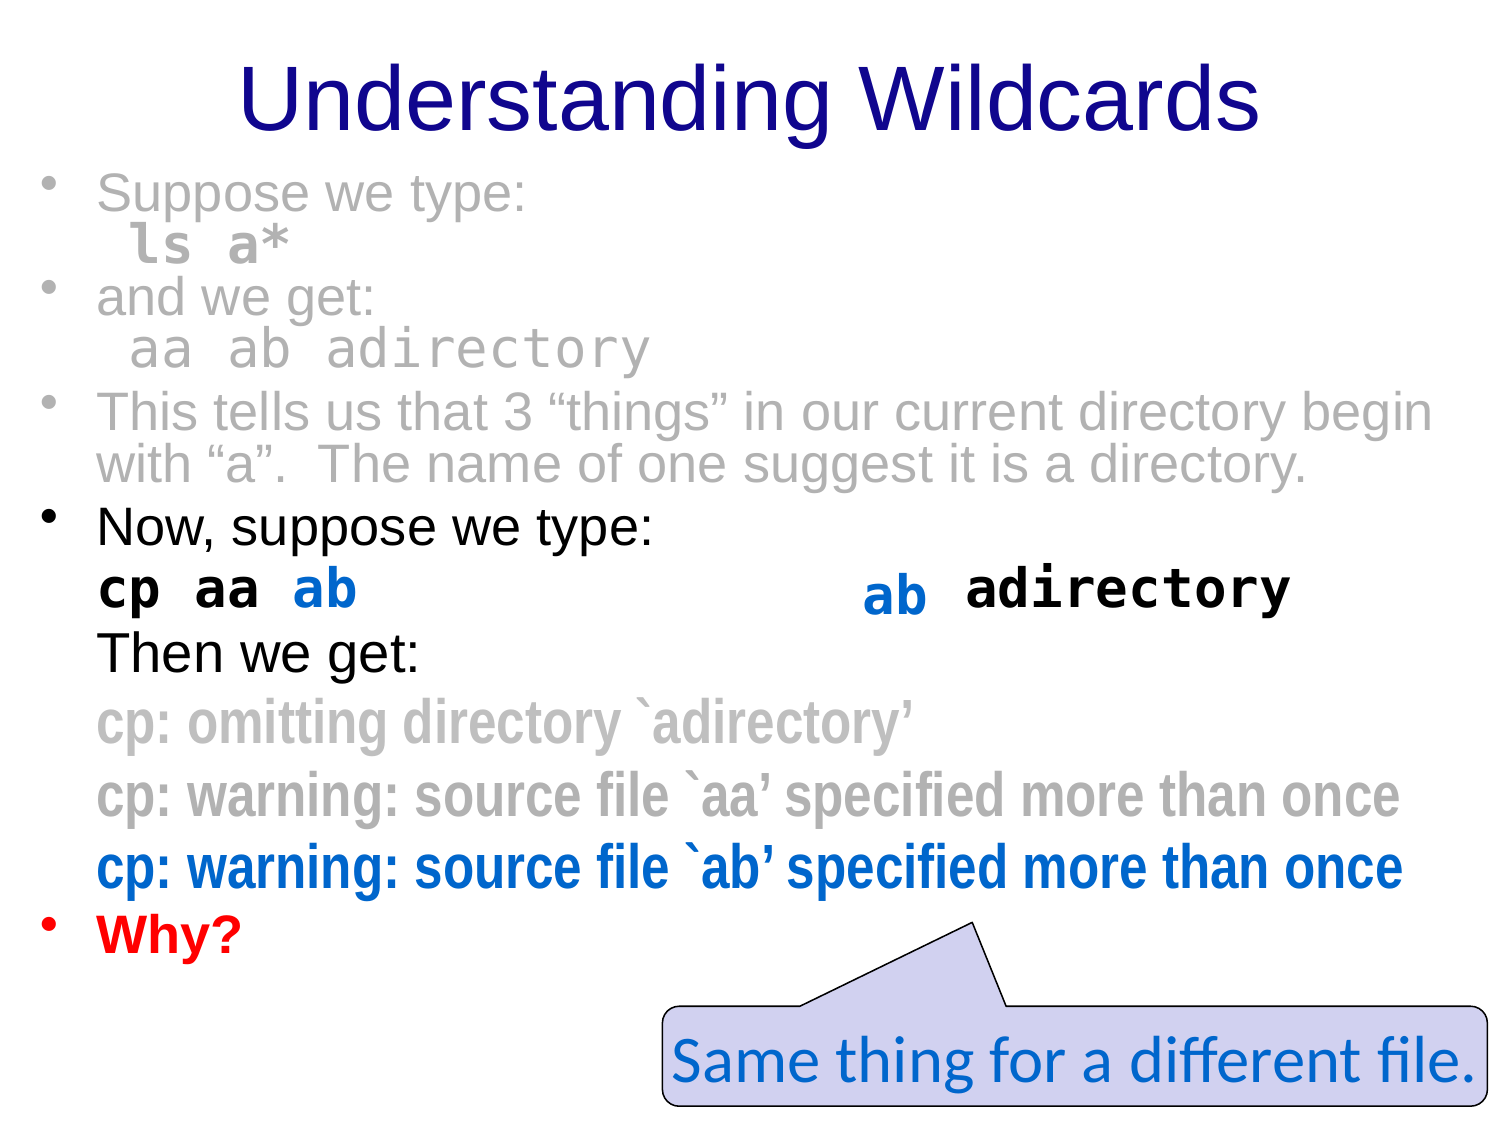

Understanding Wildcards
Suppose we type:
 ls a*
and we get:
 aa ab adirectory
This tells us that 3 “things” in our current directory begin with “a”.  The name of one suggest it is a directory.
Now, suppose we type:
	cp aa ab                   adirectory
	Then we get:
	cp: omitting directory `adirectory’
	cp: warning: source file `aa’ specified more than once
	cp: warning: source file `ab’ specified more than once
Why?

ab
Same thing for a different file.